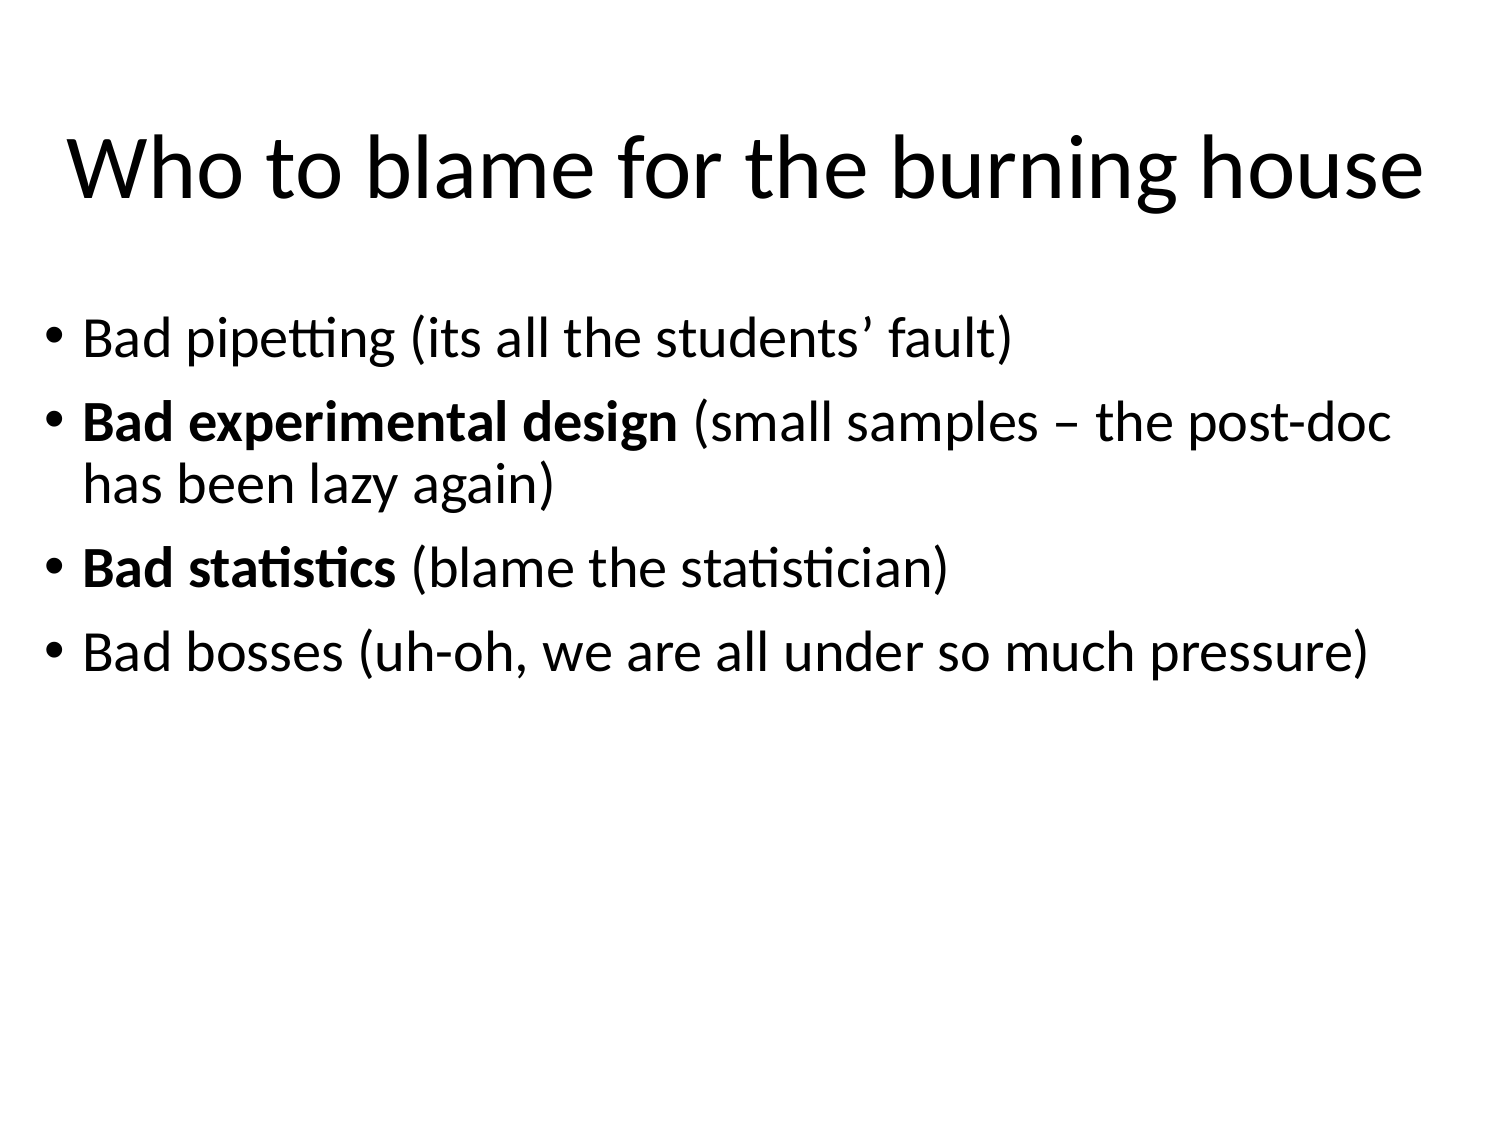

# Who to blame for the burning house
Bad pipetting (its all the students’ fault)
Bad experimental design (small samples – the post-doc has been lazy again)
Bad statistics (blame the statistician)
Bad bosses (uh-oh, we are all under so much pressure)